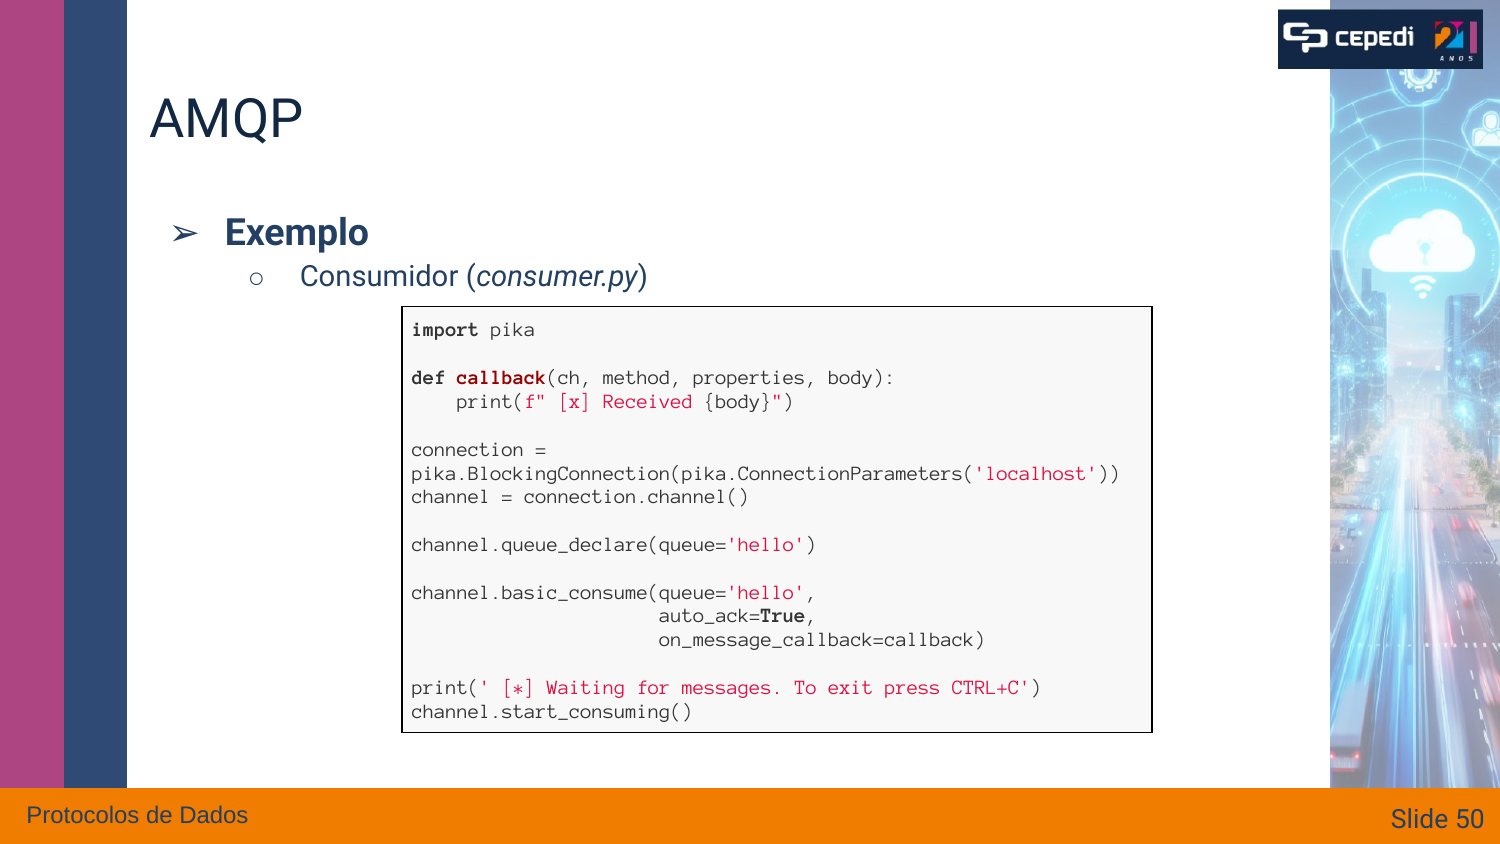

# AMQP
Exemplo
Consumidor (consumer.py)

| import pika def callback(ch, method, properties, body): print(f" [x] Received {body}") connection = pika.BlockingConnection(pika.ConnectionParameters('localhost')) channel = connection.channel() channel.queue\_declare(queue='hello') channel.basic\_consume(queue='hello', auto\_ack=True, on\_message\_callback=callback) print(' [\*] Waiting for messages. To exit press CTRL+C') channel.start\_consuming() |
| --- |
Protocolos de Dados
Slide 50